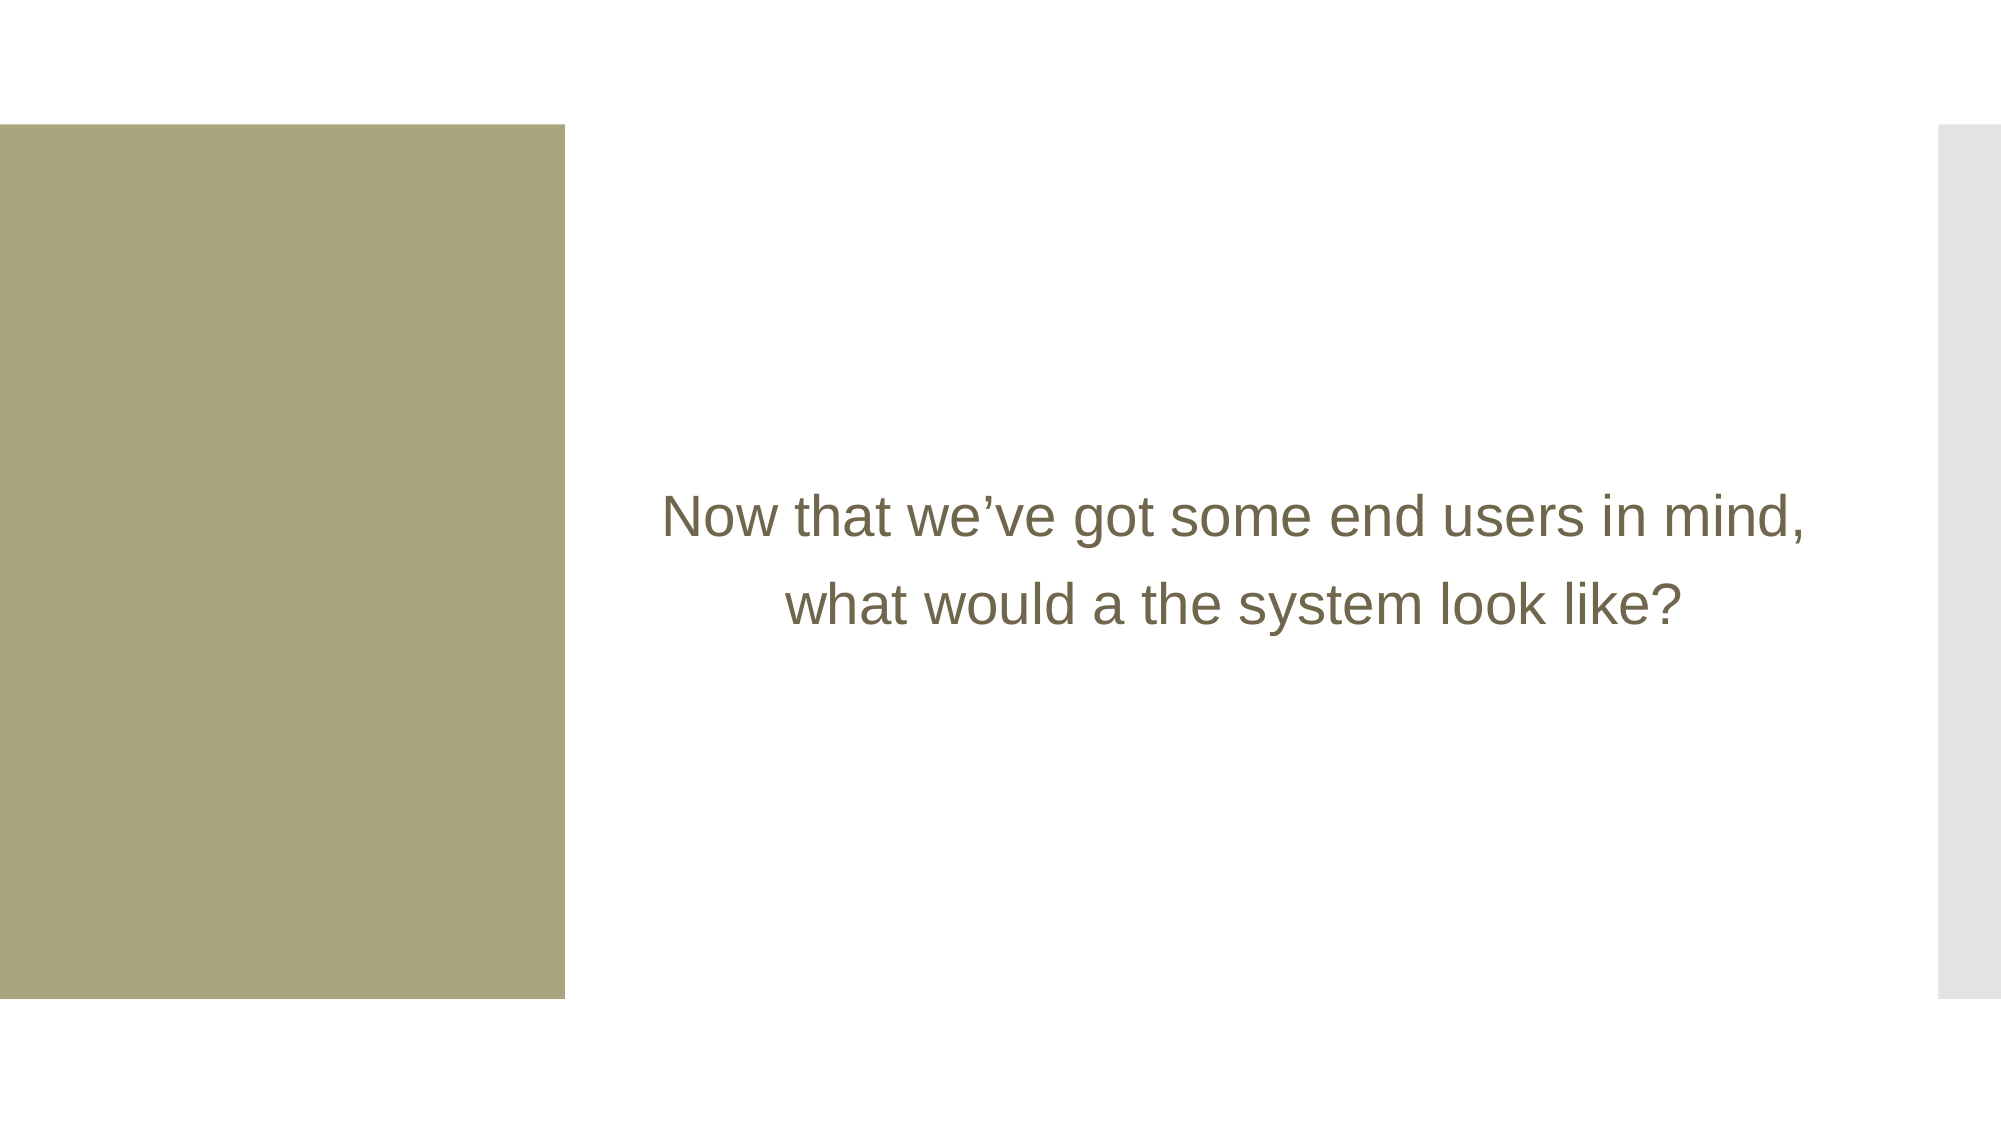

Now that we’ve got some end users in mind,
what would a the system look like?